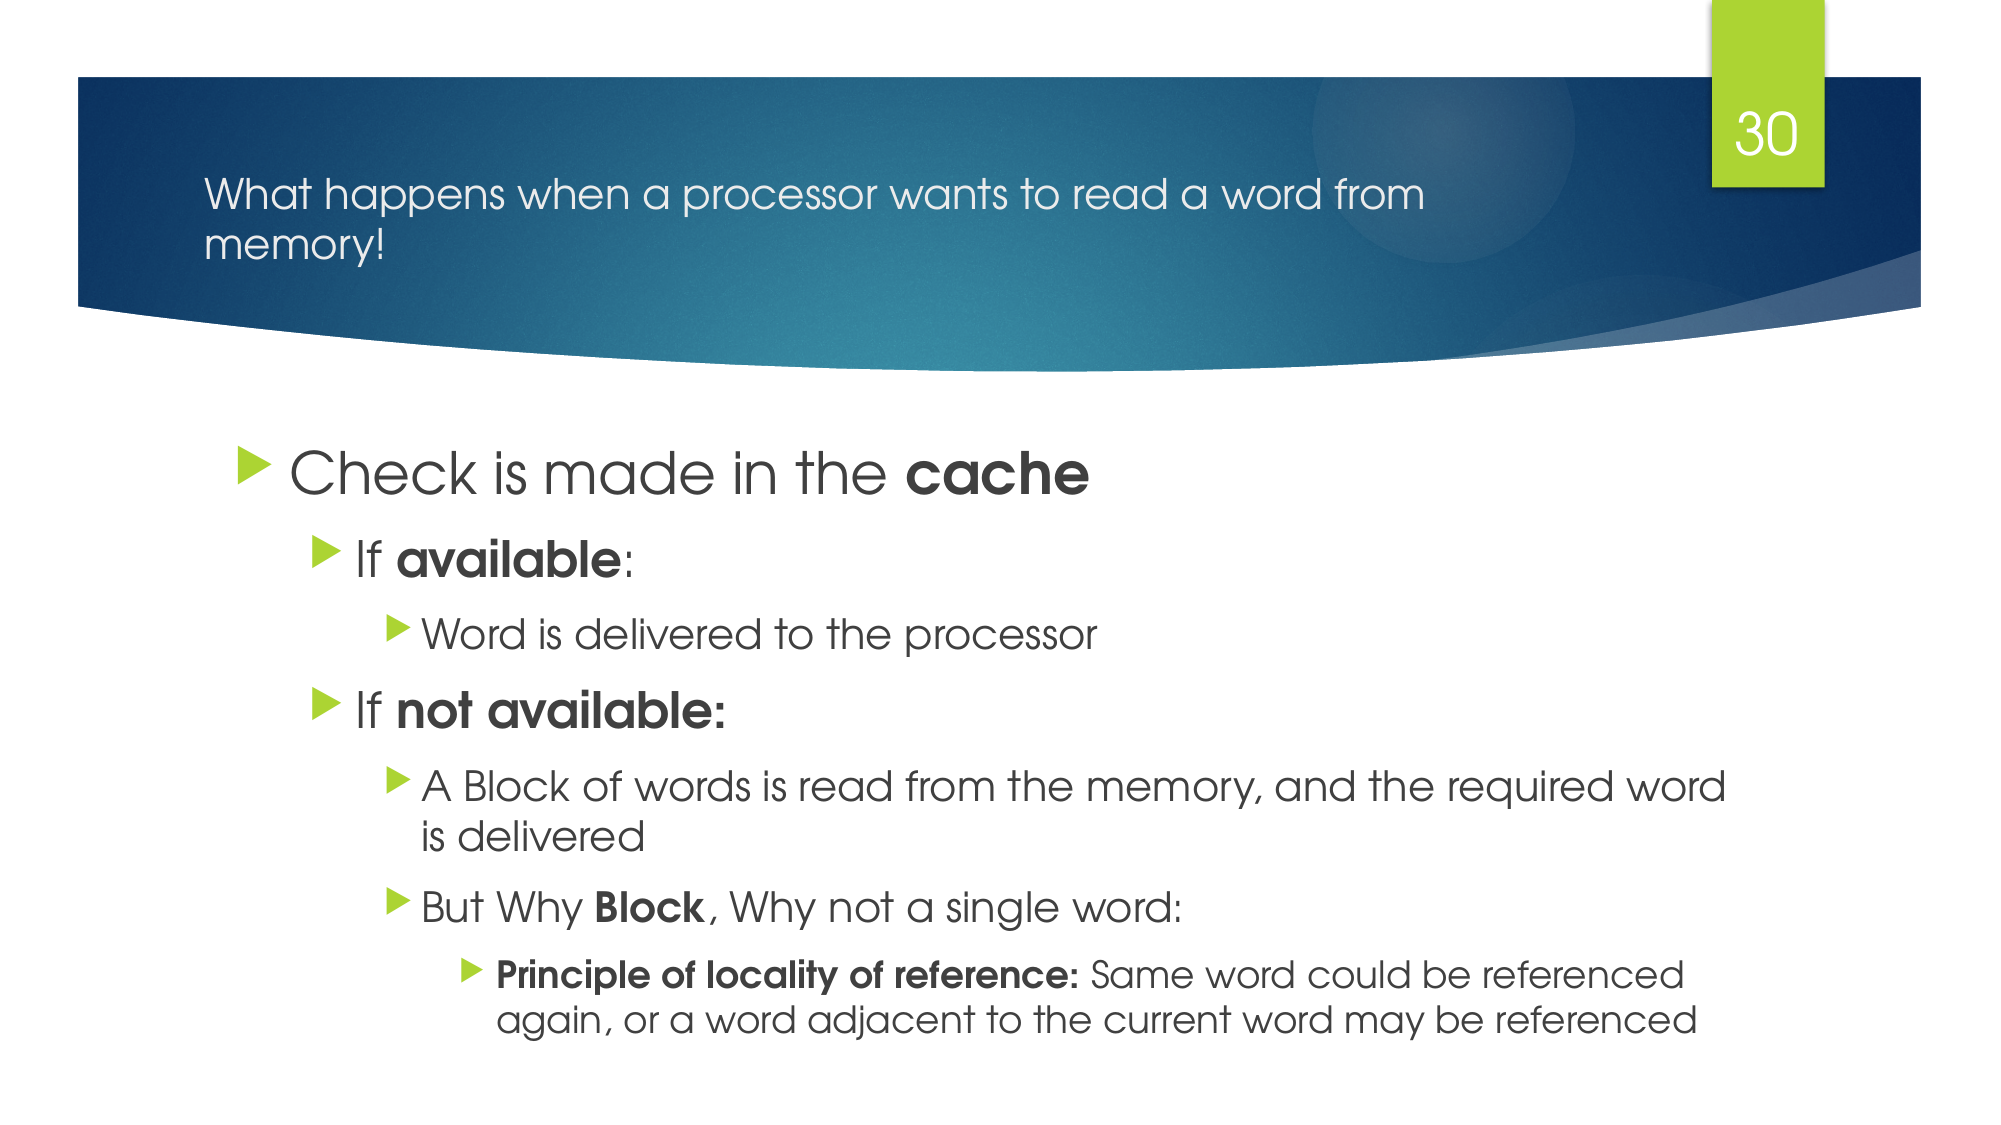

30
# What happens when a processor wants to read a word from memory!
Check is made in the cache
If available:
Word is delivered to the processor
If not available:
A Block of words is read from the memory, and the required word is delivered
But Why Block, Why not a single word:
Principle of locality of reference: Same word could be referenced again, or a word adjacent to the current word may be referenced